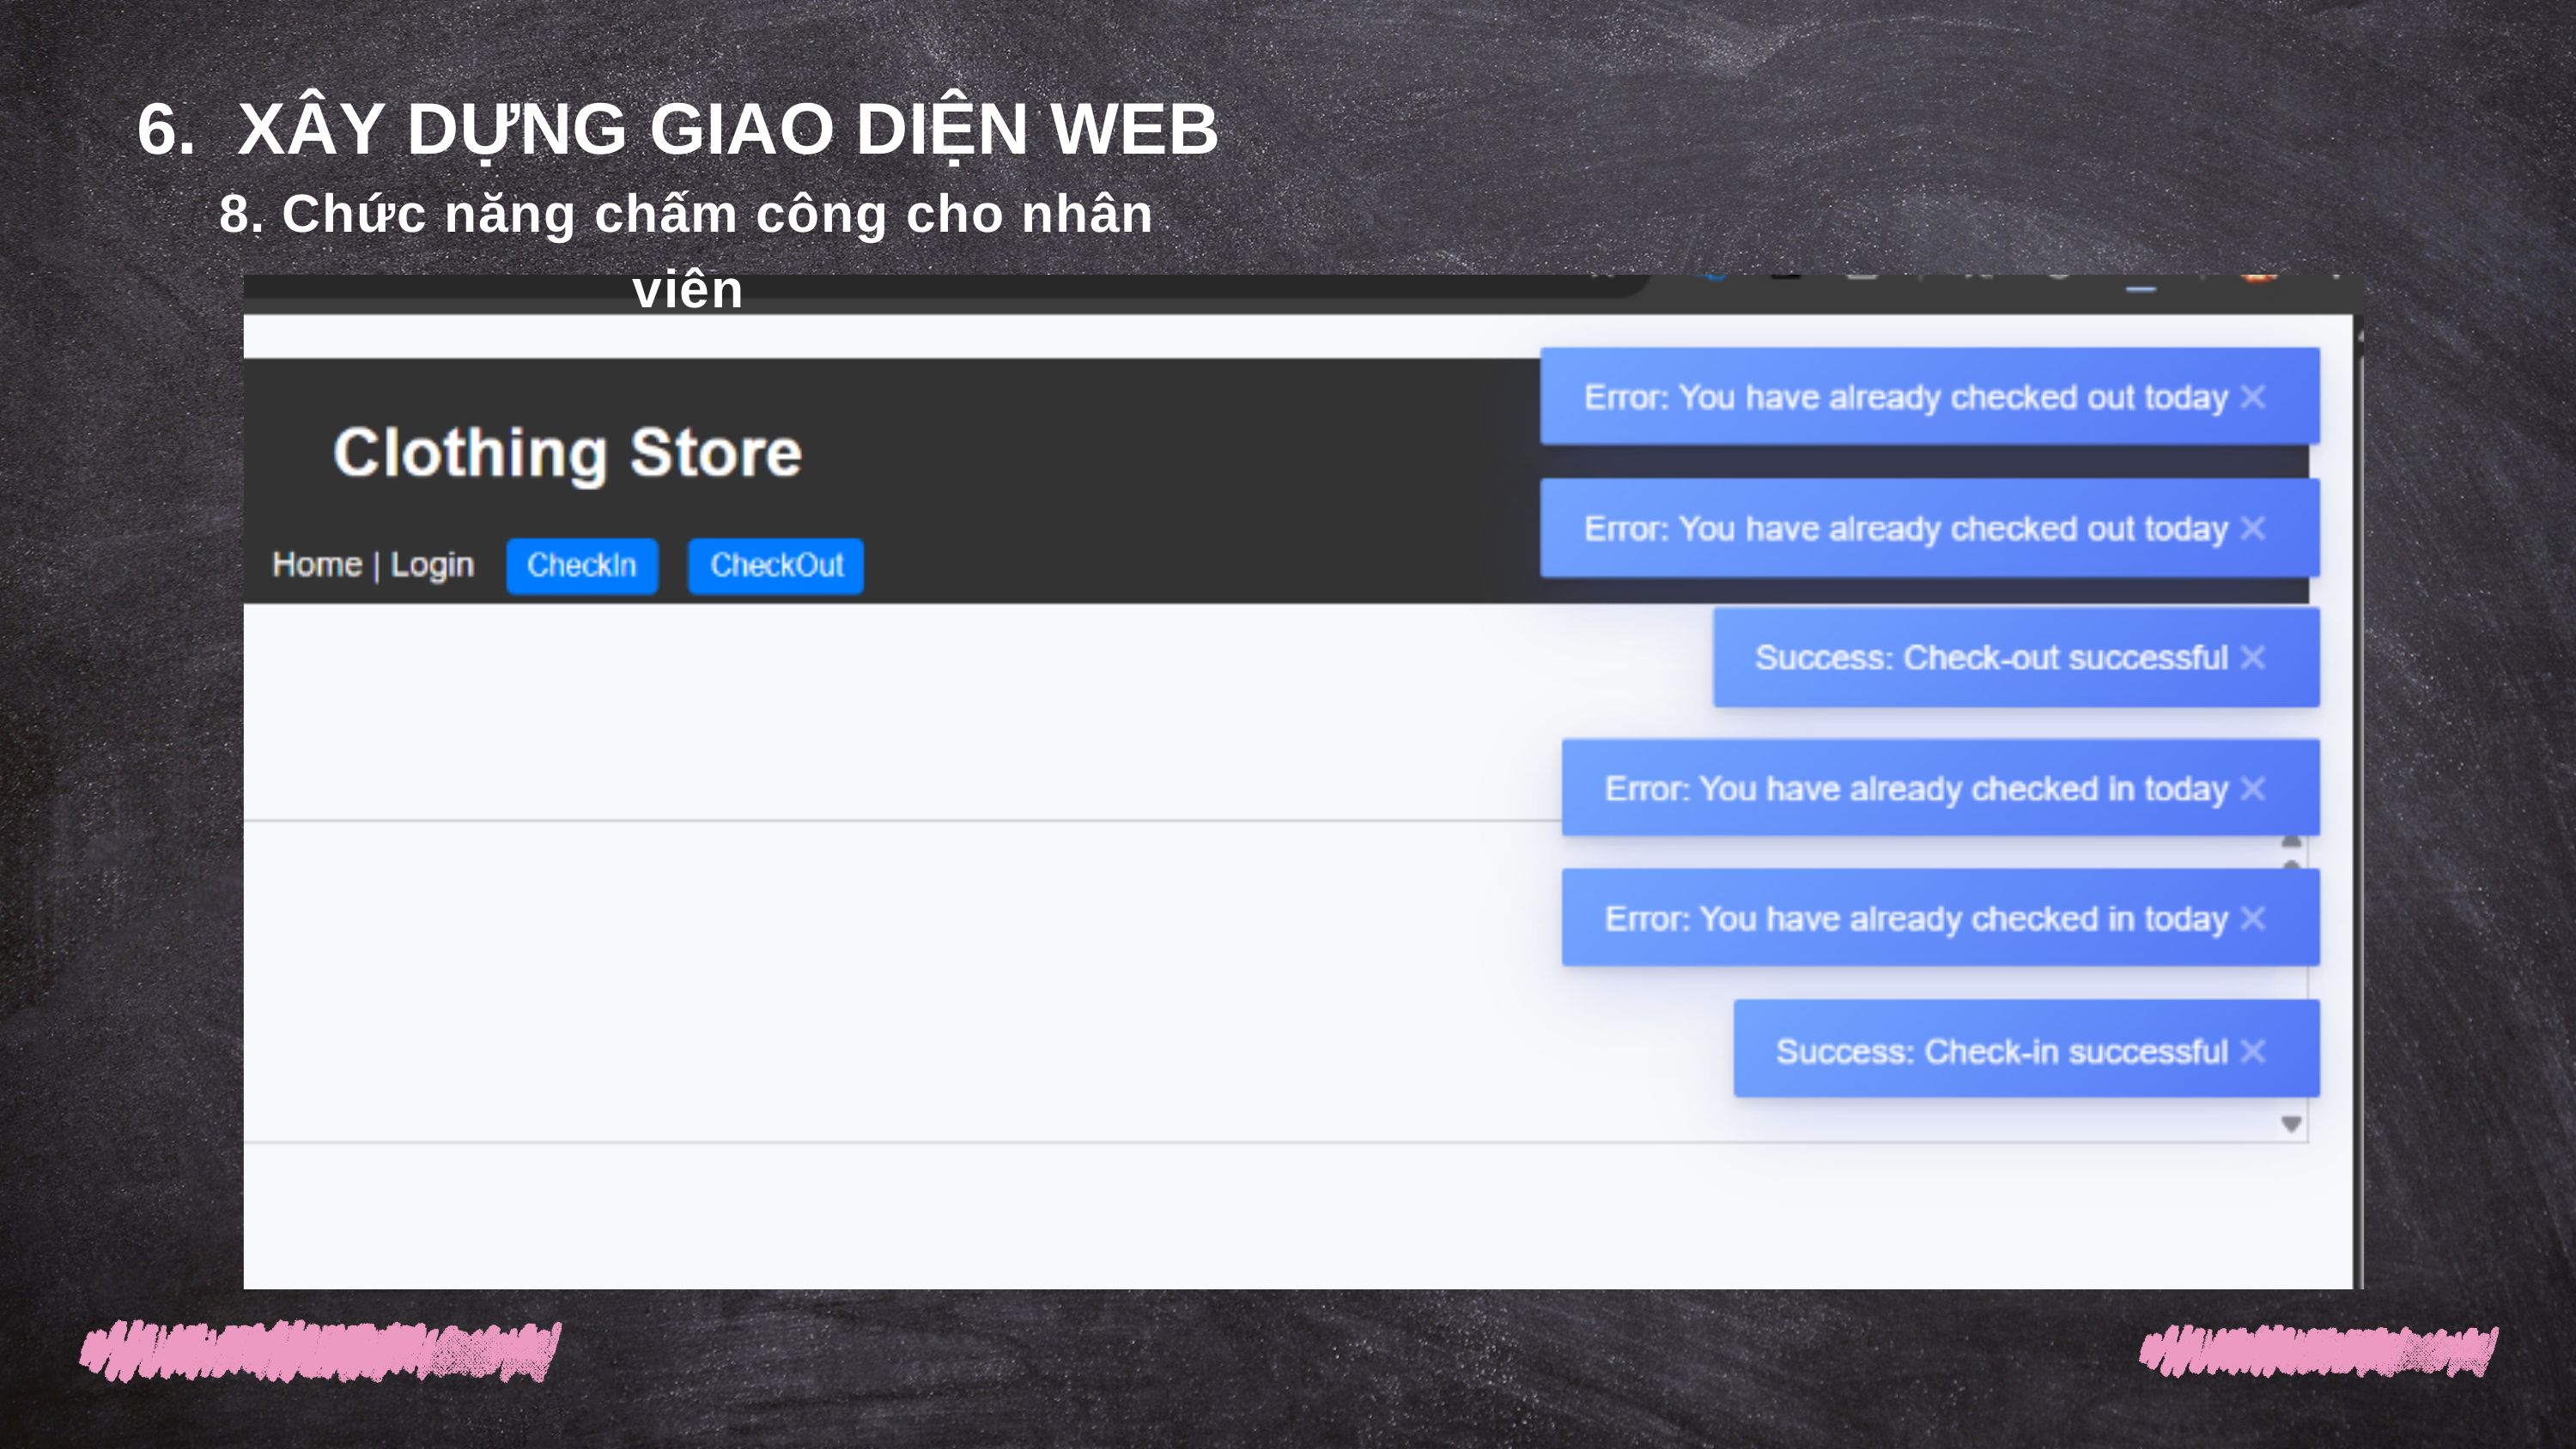

6.  XÂY DỰNG GIAO DIỆN WEB

8. Chức năng chấm công cho nhân viên